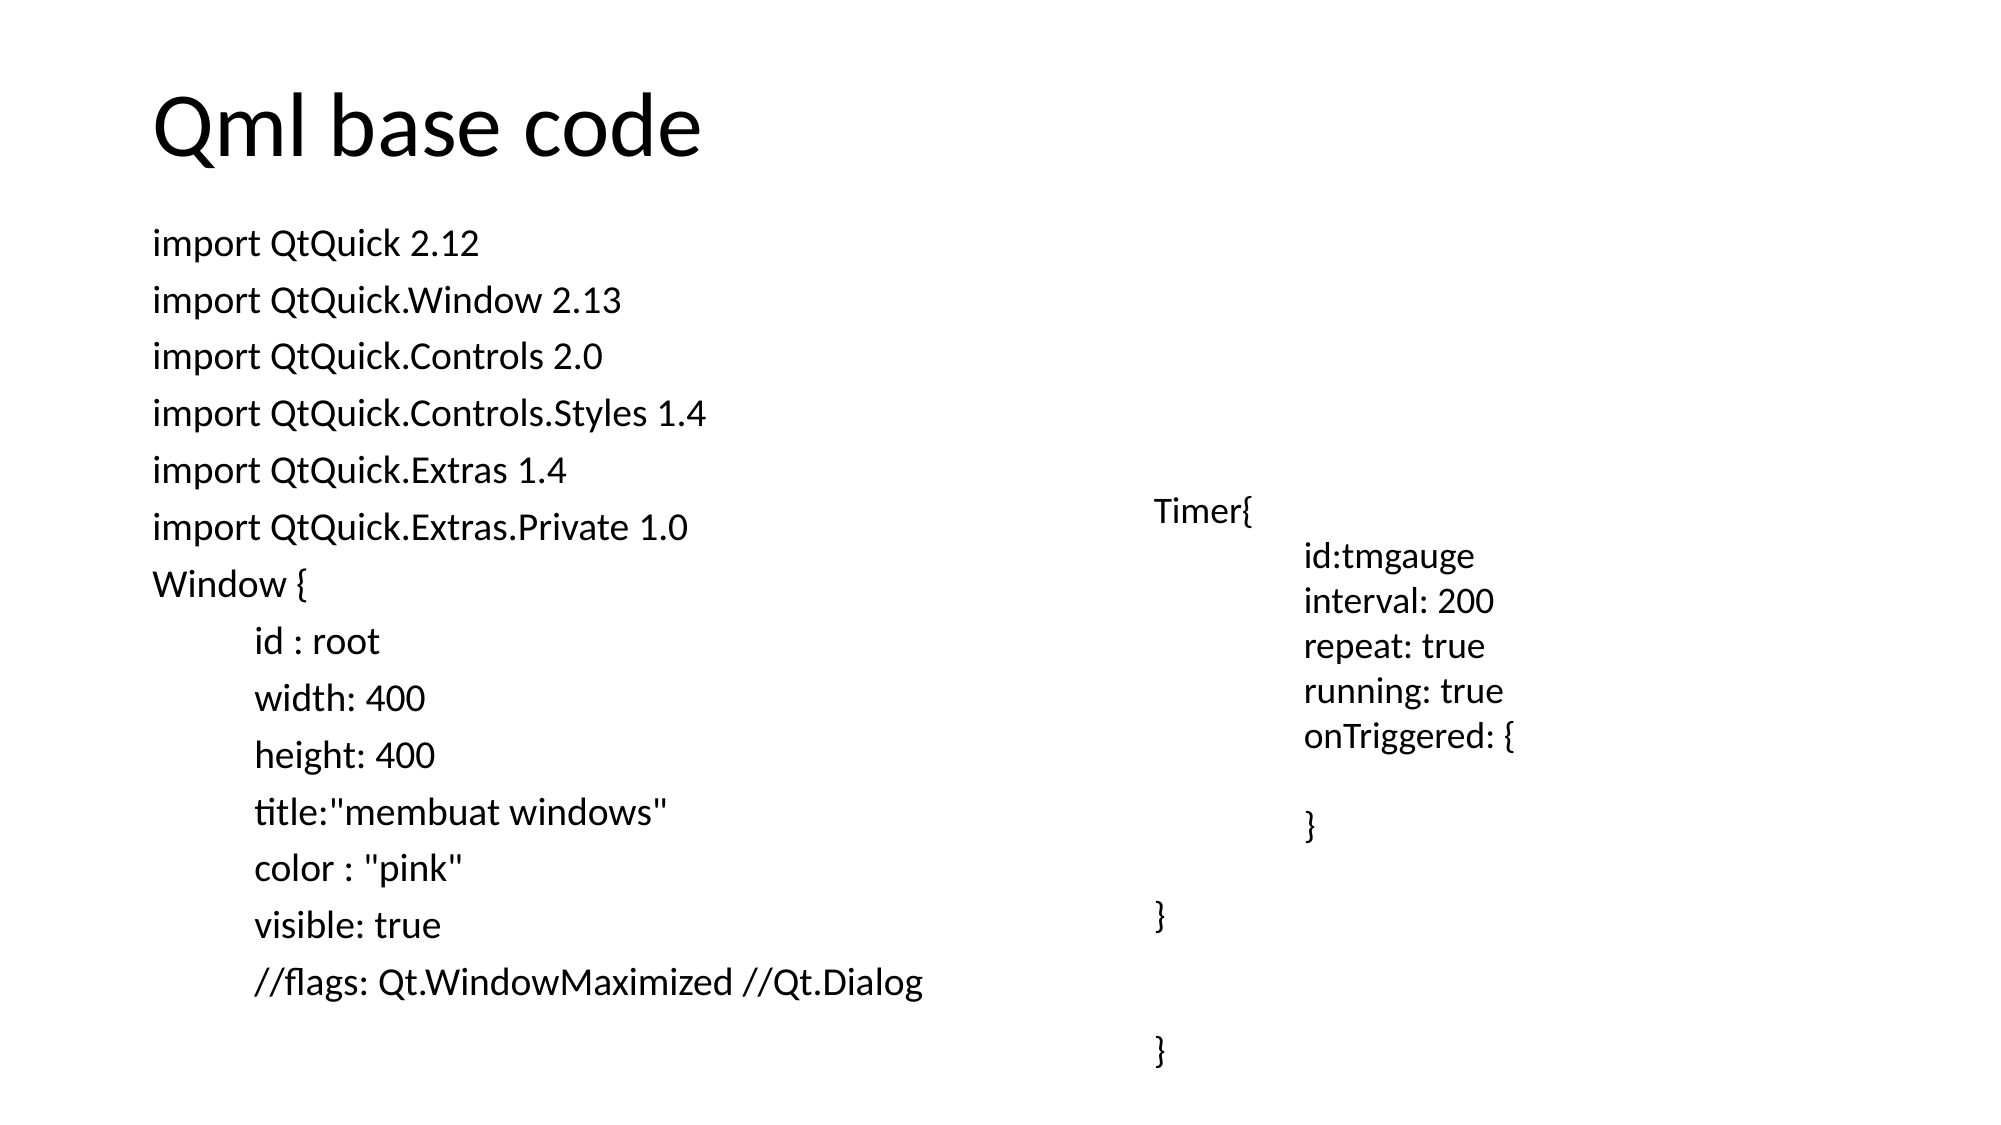

# Qml base code
import QtQuick 2.12
import QtQuick.Window 2.13
import QtQuick.Controls 2.0
import QtQuick.Controls.Styles 1.4
import QtQuick.Extras 1.4
import QtQuick.Extras.Private 1.0
Window {
	id : root
	width: 400
	height: 400
	title:"membuat windows"
	color : "pink"
    	visible: true
    	//flags: Qt.WindowMaximized //Qt.Dialog

Timer{
	id:tmgauge
	interval: 200
	repeat: true
	running: true
	onTriggered: {

	}

}

}